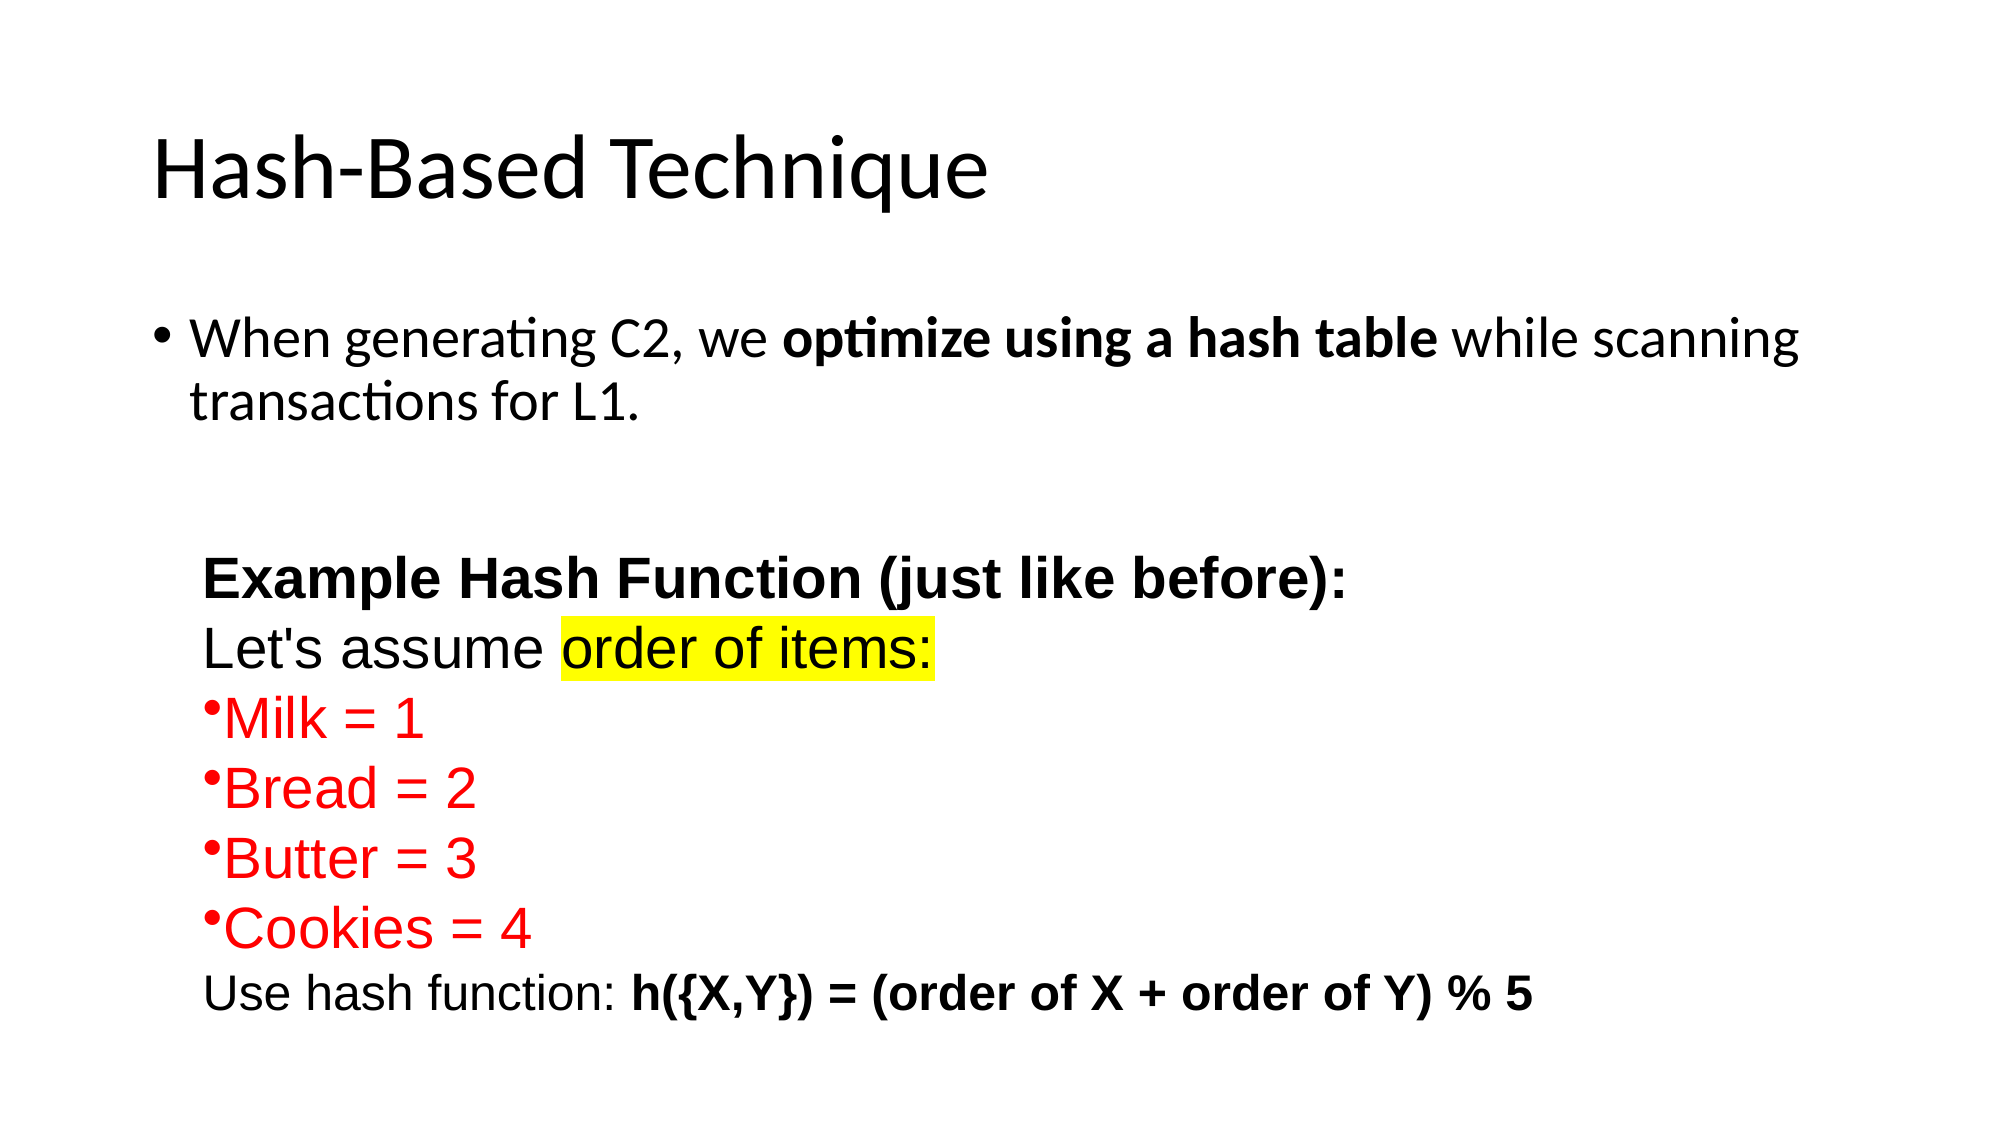

# Hash-Based Technique
When generating C2, we optimize using a hash table while scanning transactions for L1.

Example Hash Function (just like before):
Let's assume order of items:
Milk = 1
Bread = 2
Butter = 3
Cookies = 4
Use hash function: h({X,Y}) = (order of X + order of Y) % 5